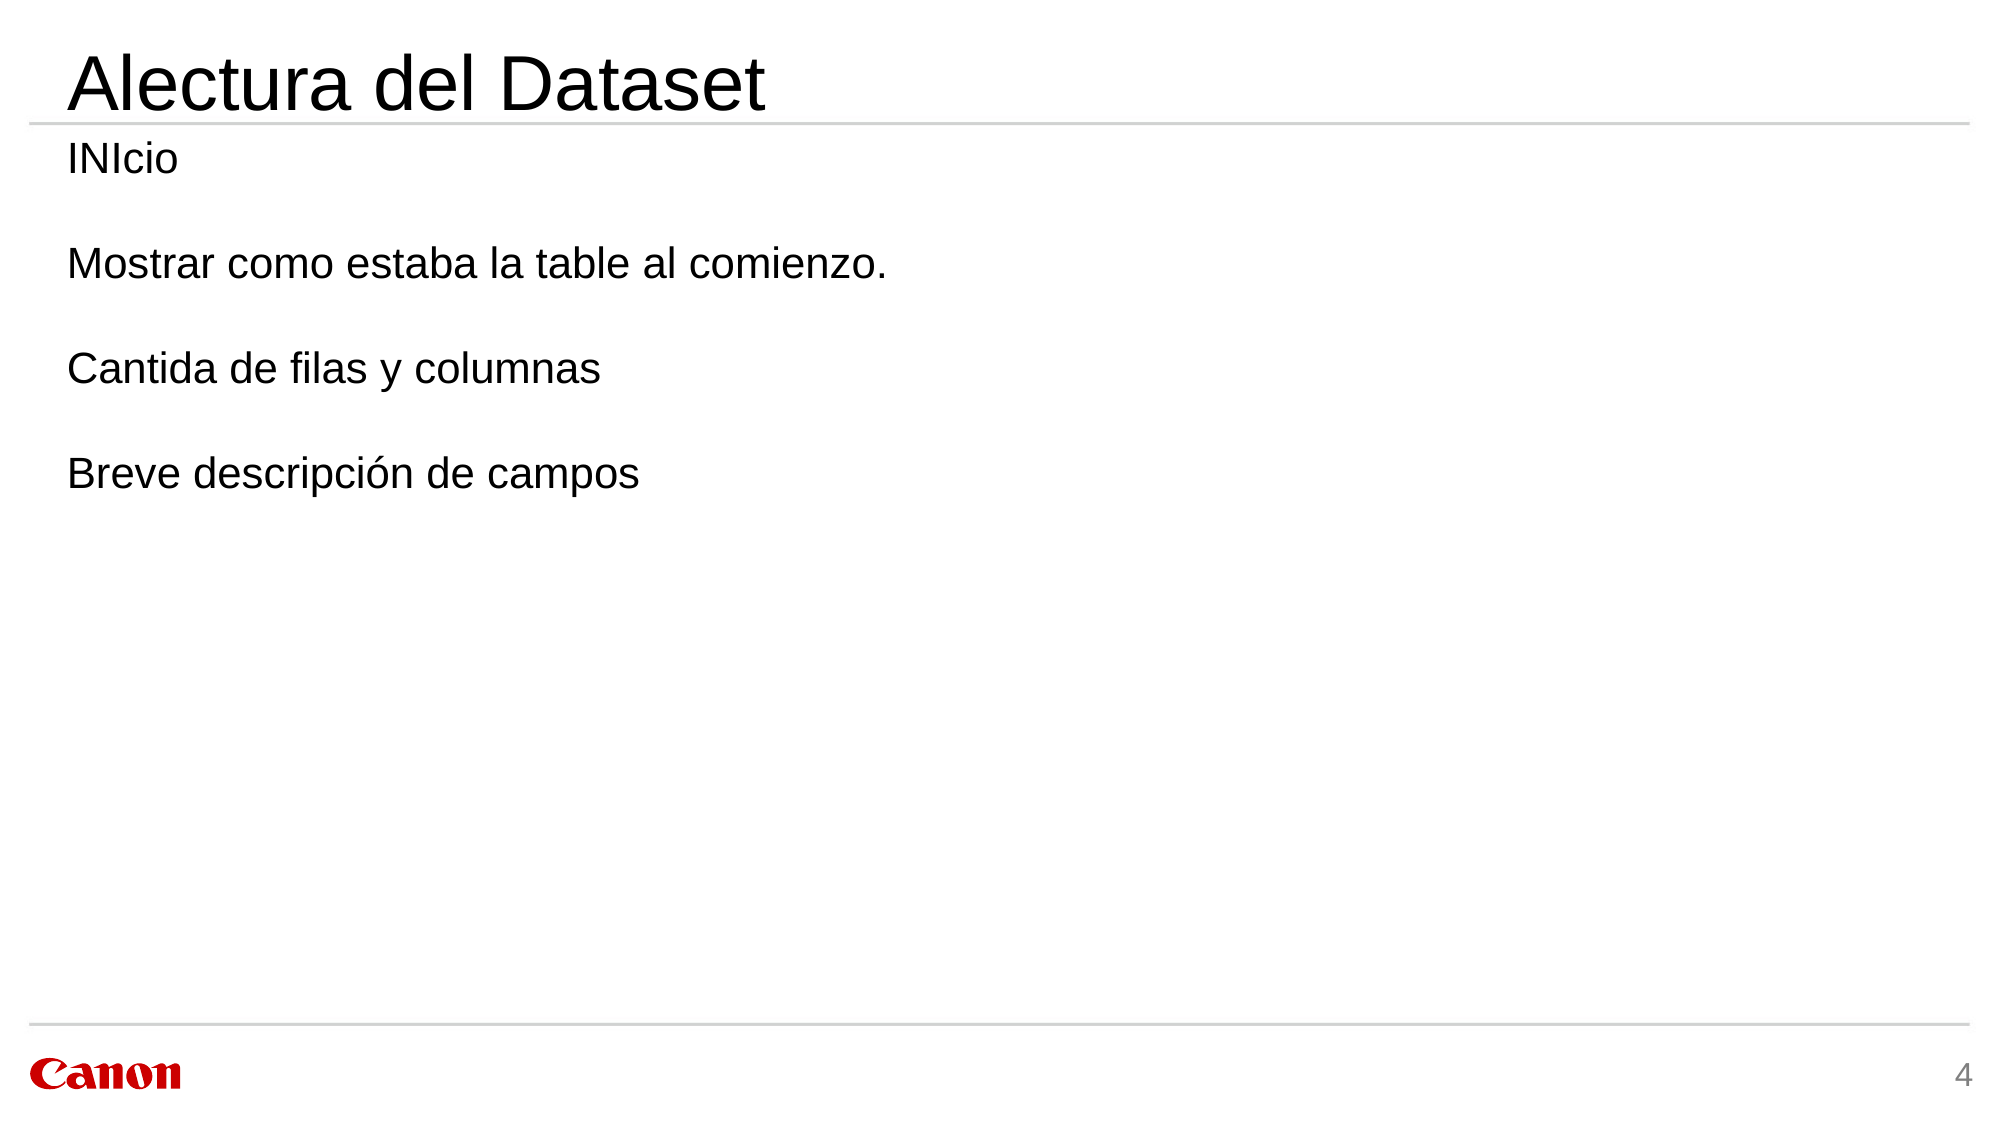

# Alectura del Dataset
INIcio

Mostrar como estaba la table al comienzo.

Cantida de filas y columnas

Breve descripción de campos
4